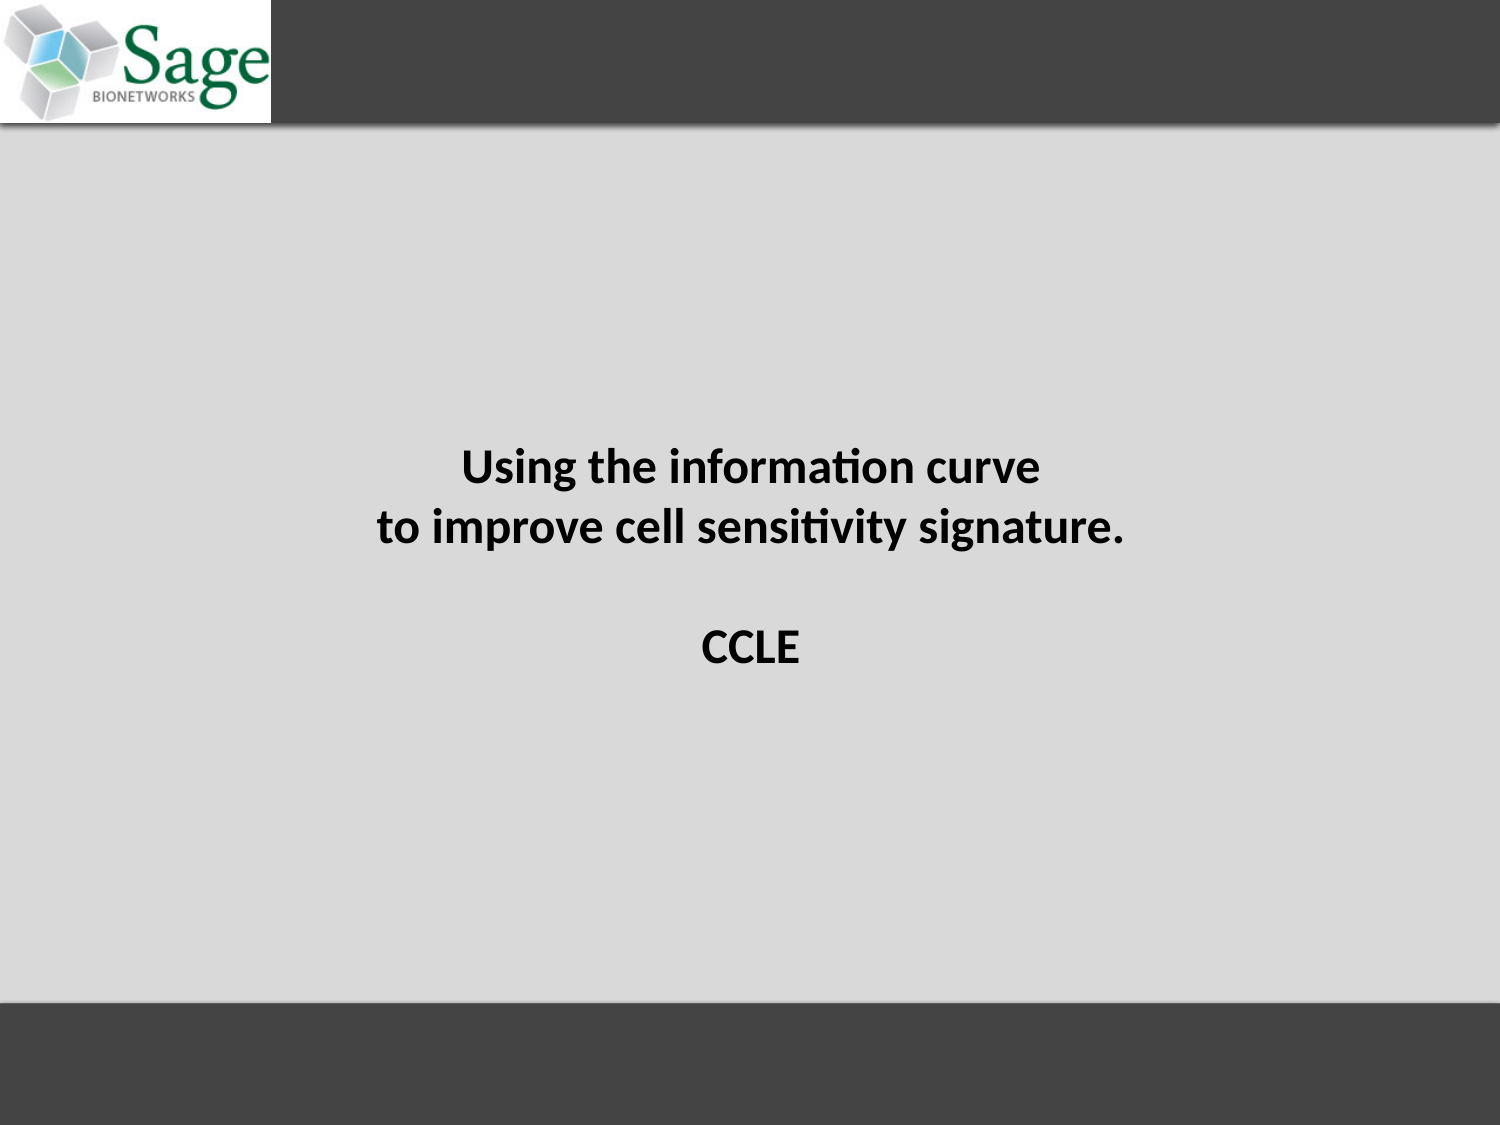

Using the information curve
to improve cell sensitivity signature.

CCLE